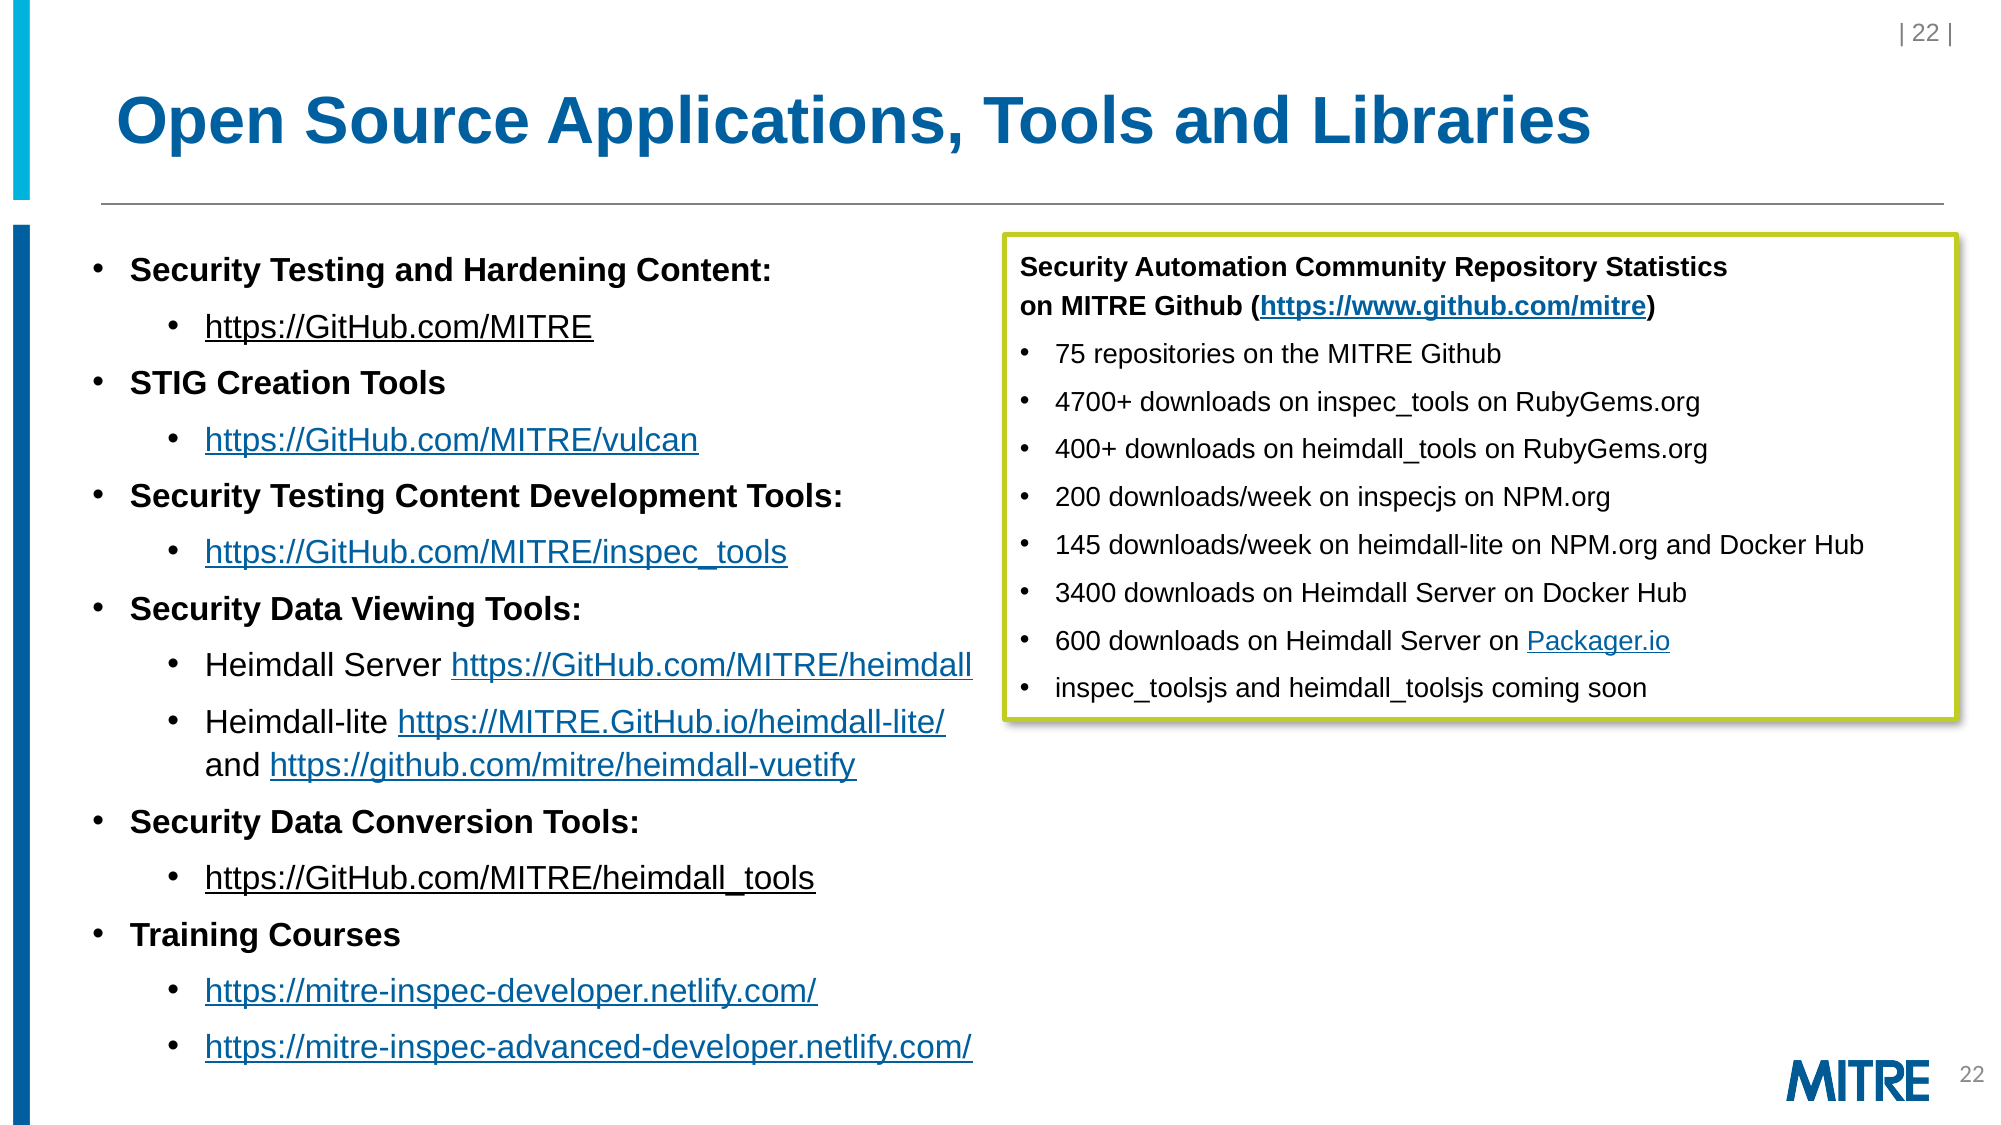

| 22 |
# Open Source Applications, Tools and Libraries
Security Automation Community Repository Statistics
on MITRE Github (https://www.github.com/mitre)
75 repositories on the MITRE Github
4700+ downloads on inspec_tools on RubyGems.org
400+ downloads on heimdall_tools on RubyGems.org
200 downloads/week on inspecjs on NPM.org
145 downloads/week on heimdall-lite on NPM.org and Docker Hub
3400 downloads on Heimdall Server on Docker Hub
600 downloads on Heimdall Server on Packager.io
inspec_toolsjs and heimdall_toolsjs coming soon
Security Testing and Hardening Content:
https://GitHub.com/MITRE
STIG Creation Tools
https://GitHub.com/MITRE/vulcan
Security Testing Content Development Tools:
https://GitHub.com/MITRE/inspec_tools
Security Data Viewing Tools:
Heimdall Server https://GitHub.com/MITRE/heimdall
Heimdall-lite https://MITRE.GitHub.io/heimdall-lite/
and https://github.com/mitre/heimdall-vuetify
Security Data Conversion Tools:
https://GitHub.com/MITRE/heimdall_tools
Training Courses
https://mitre-inspec-developer.netlify.com/
https://mitre-inspec-advanced-developer.netlify.com/

22